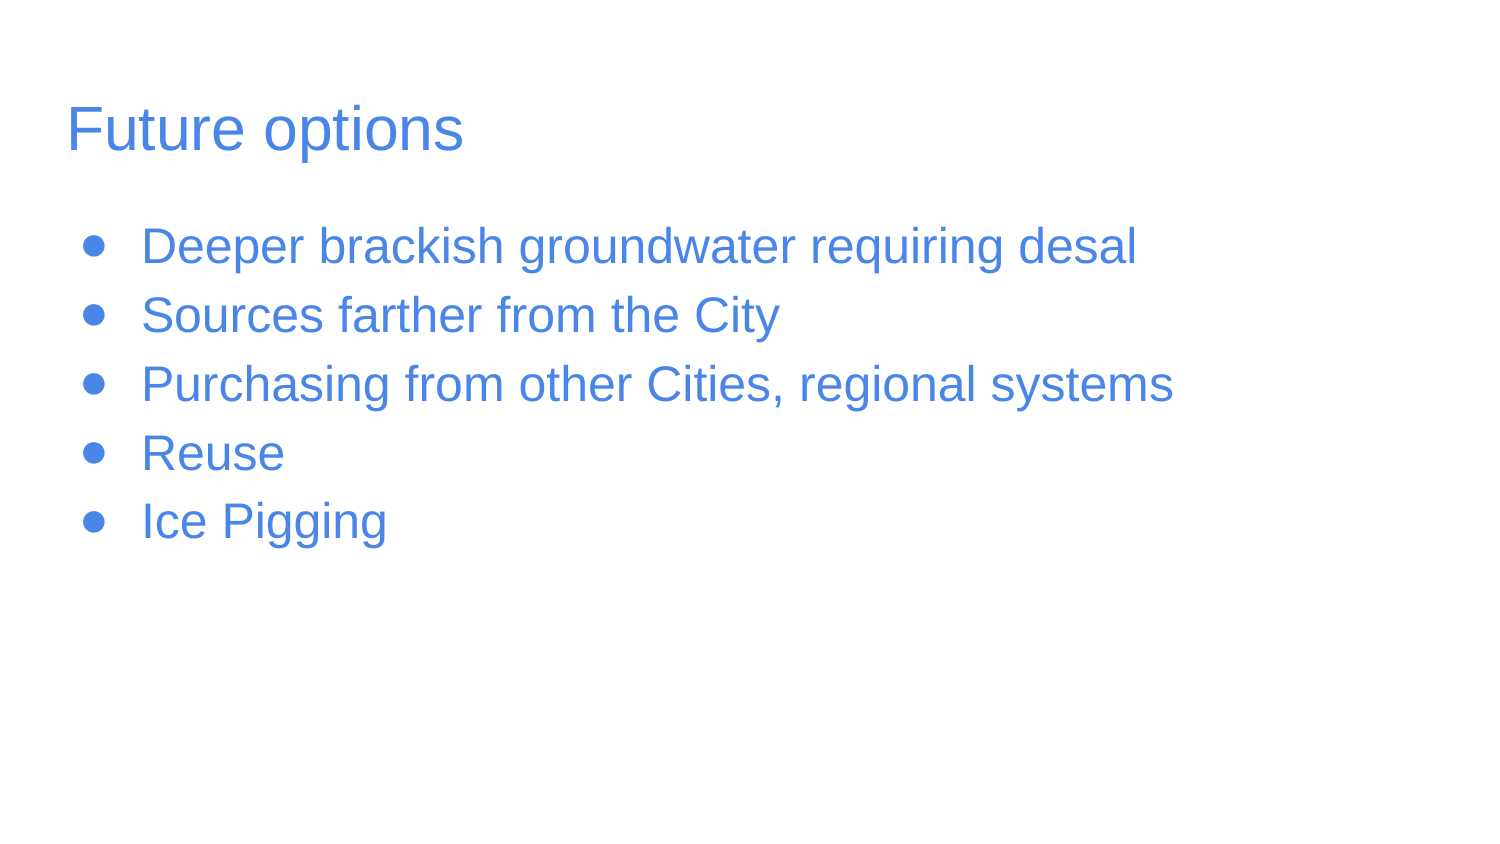

# Future options
Deeper brackish groundwater requiring desal
Sources farther from the City
Purchasing from other Cities, regional systems
Reuse
Ice Pigging